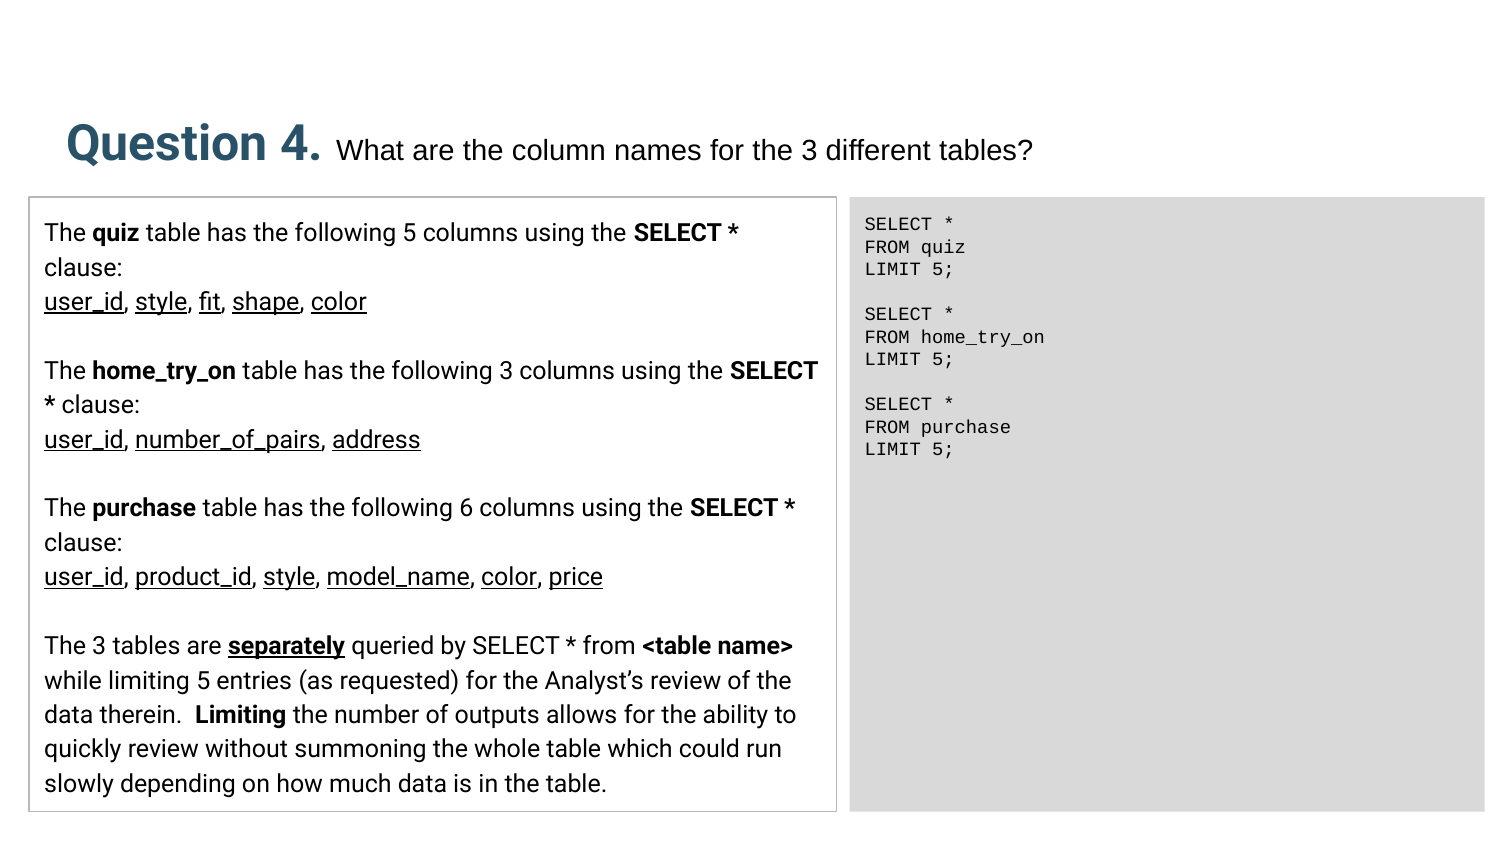

Question 4. What are the column names for the 3 different tables?
The quiz table has the following 5 columns using the SELECT * clause:
user_id, style, fit, shape, color

The home_try_on table has the following 3 columns using the SELECT * clause:
user_id, number_of_pairs, address

The purchase table has the following 6 columns using the SELECT * clause:
user_id, product_id, style, model_name, color, price

The 3 tables are separately queried by SELECT * from <table name> while limiting 5 entries (as requested) for the Analyst’s review of the data therein.  Limiting the number of outputs allows for the ability to quickly review without summoning the whole table which could run slowly depending on how much data is in the table.
SELECT *
FROM quiz
LIMIT 5;

SELECT *
FROM home_try_on
LIMIT 5;

SELECT *
FROM purchase
LIMIT 5;